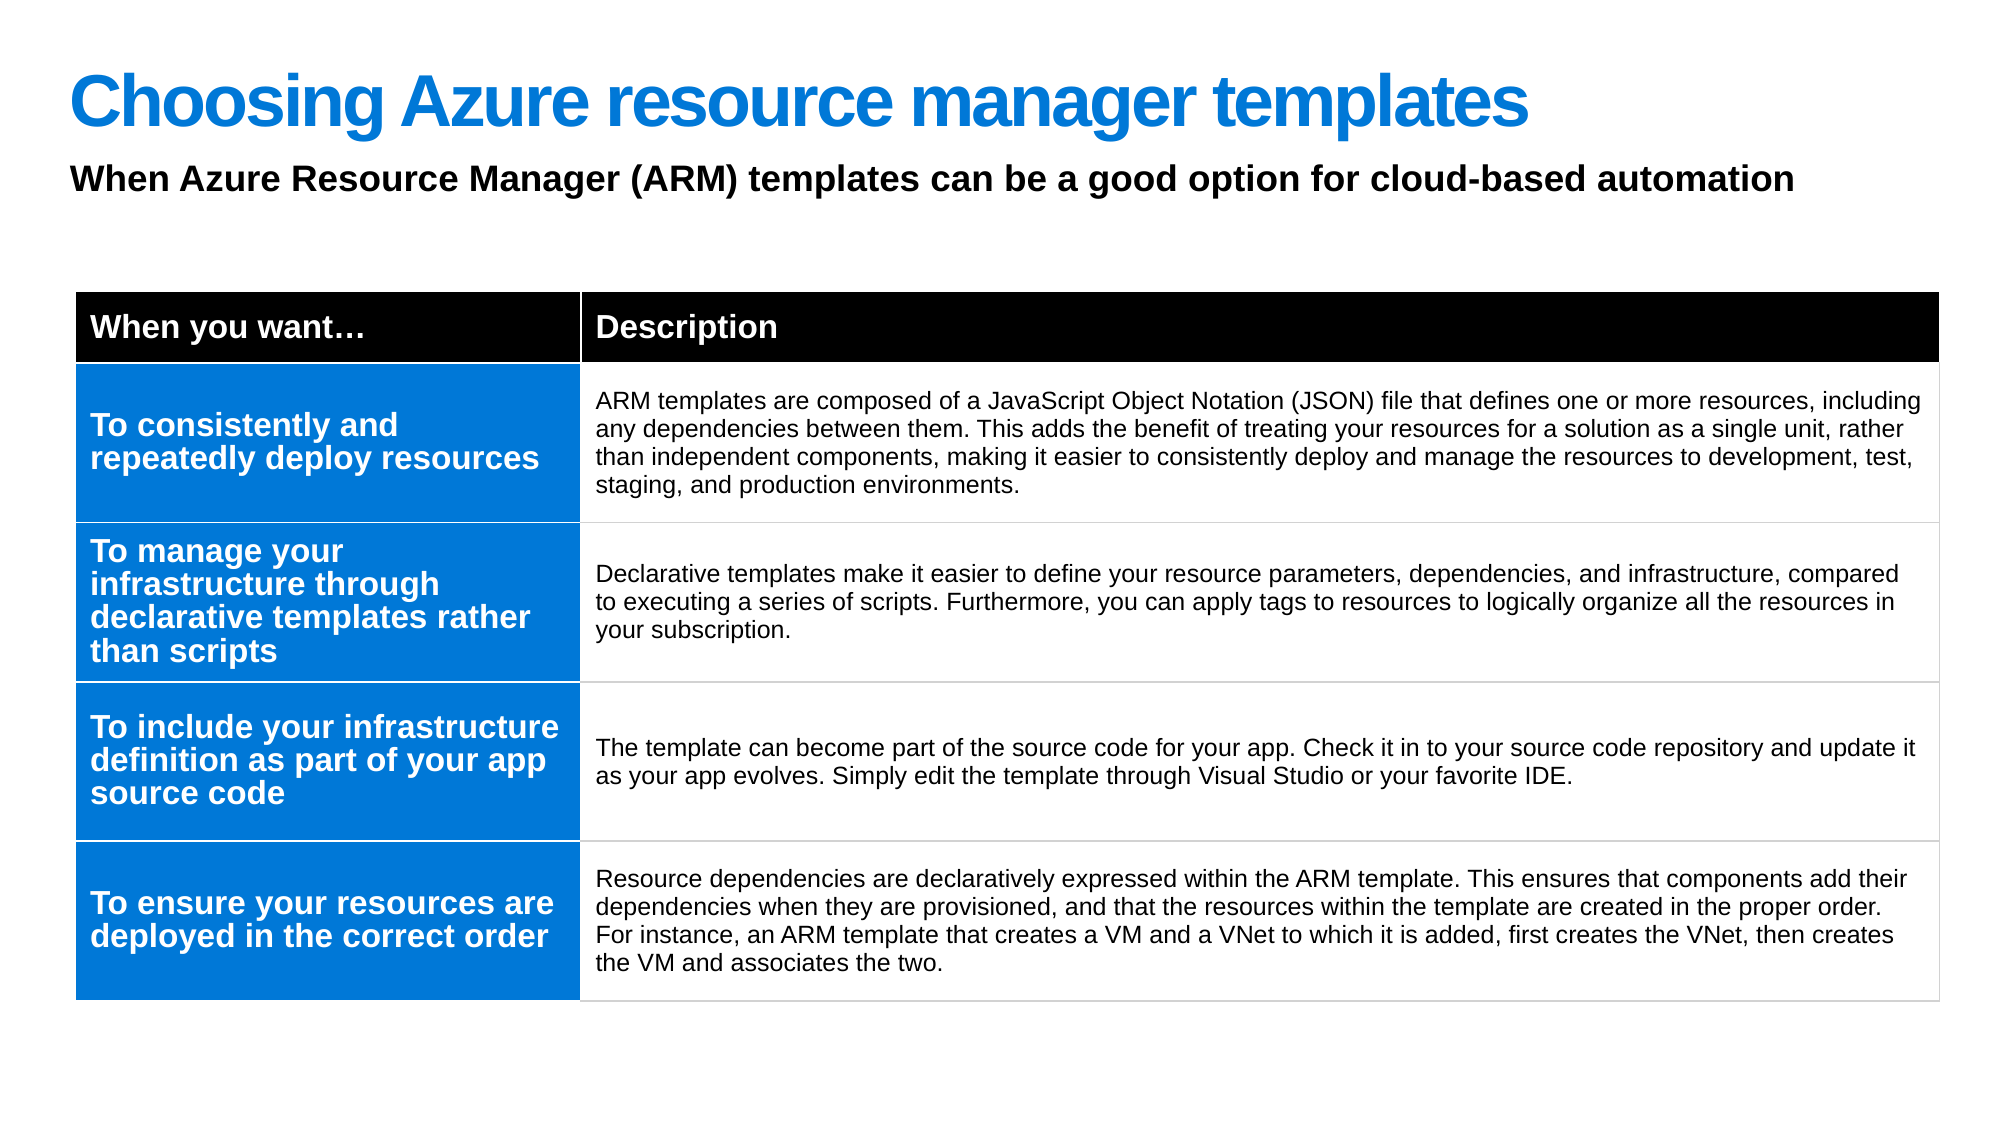

# Choosing Azure resource manager templates
When Azure Resource Manager (ARM) templates can be a good option for cloud-based automation
| When you want… | Description |
| --- | --- |
| To consistently and repeatedly deploy resources | ARM templates are composed of a JavaScript Object Notation (JSON) file that defines one or more resources, including any dependencies between them. This adds the benefit of treating your resources for a solution as a single unit, rather than independent components, making it easier to consistently deploy and manage the resources to development, test, staging, and production environments. |
| To manage your infrastructure through declarative templates rather than scripts | Declarative templates make it easier to define your resource parameters, dependencies, and infrastructure, compared to executing a series of scripts. Furthermore, you can apply tags to resources to logically organize all the resources in your subscription. |
| To include your infrastructure definition as part of your app source code | The template can become part of the source code for your app. Check it in to your source code repository and update it as your app evolves. Simply edit the template through Visual Studio or your favorite IDE. |
| To ensure your resources are deployed in the correct order | Resource dependencies are declaratively expressed within the ARM template. This ensures that components add their dependencies when they are provisioned, and that the resources within the template are created in the proper order. For instance, an ARM template that creates a VM and a VNet to which it is added, first creates the VNet, then creates the VM and associates the two. |